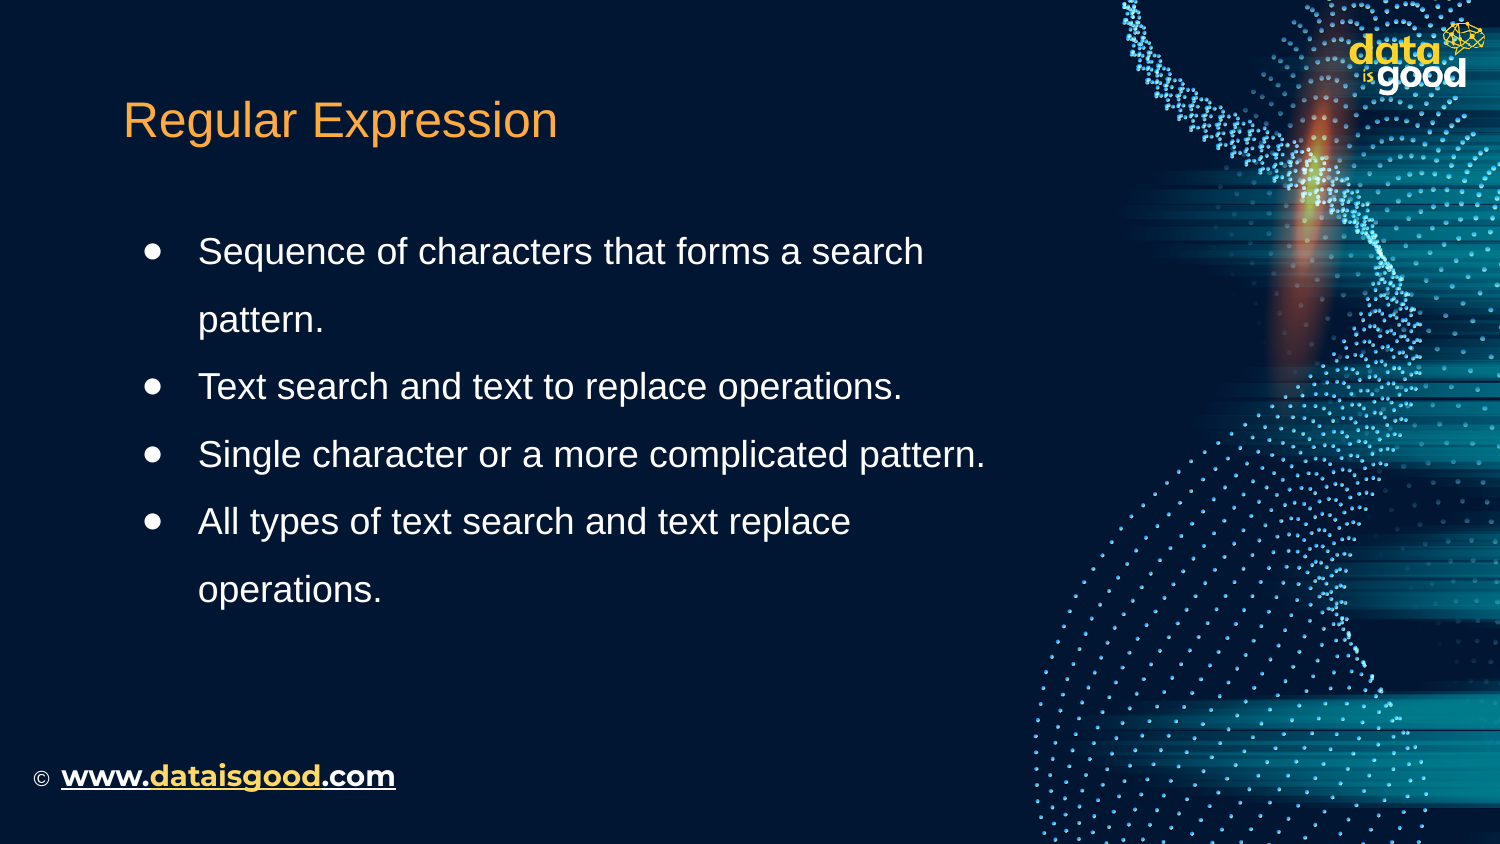

# Regular Expression
Sequence of characters that forms a search pattern.
Text search and text to replace operations.
Single character or a more complicated pattern.
All types of text search and text replace operations.